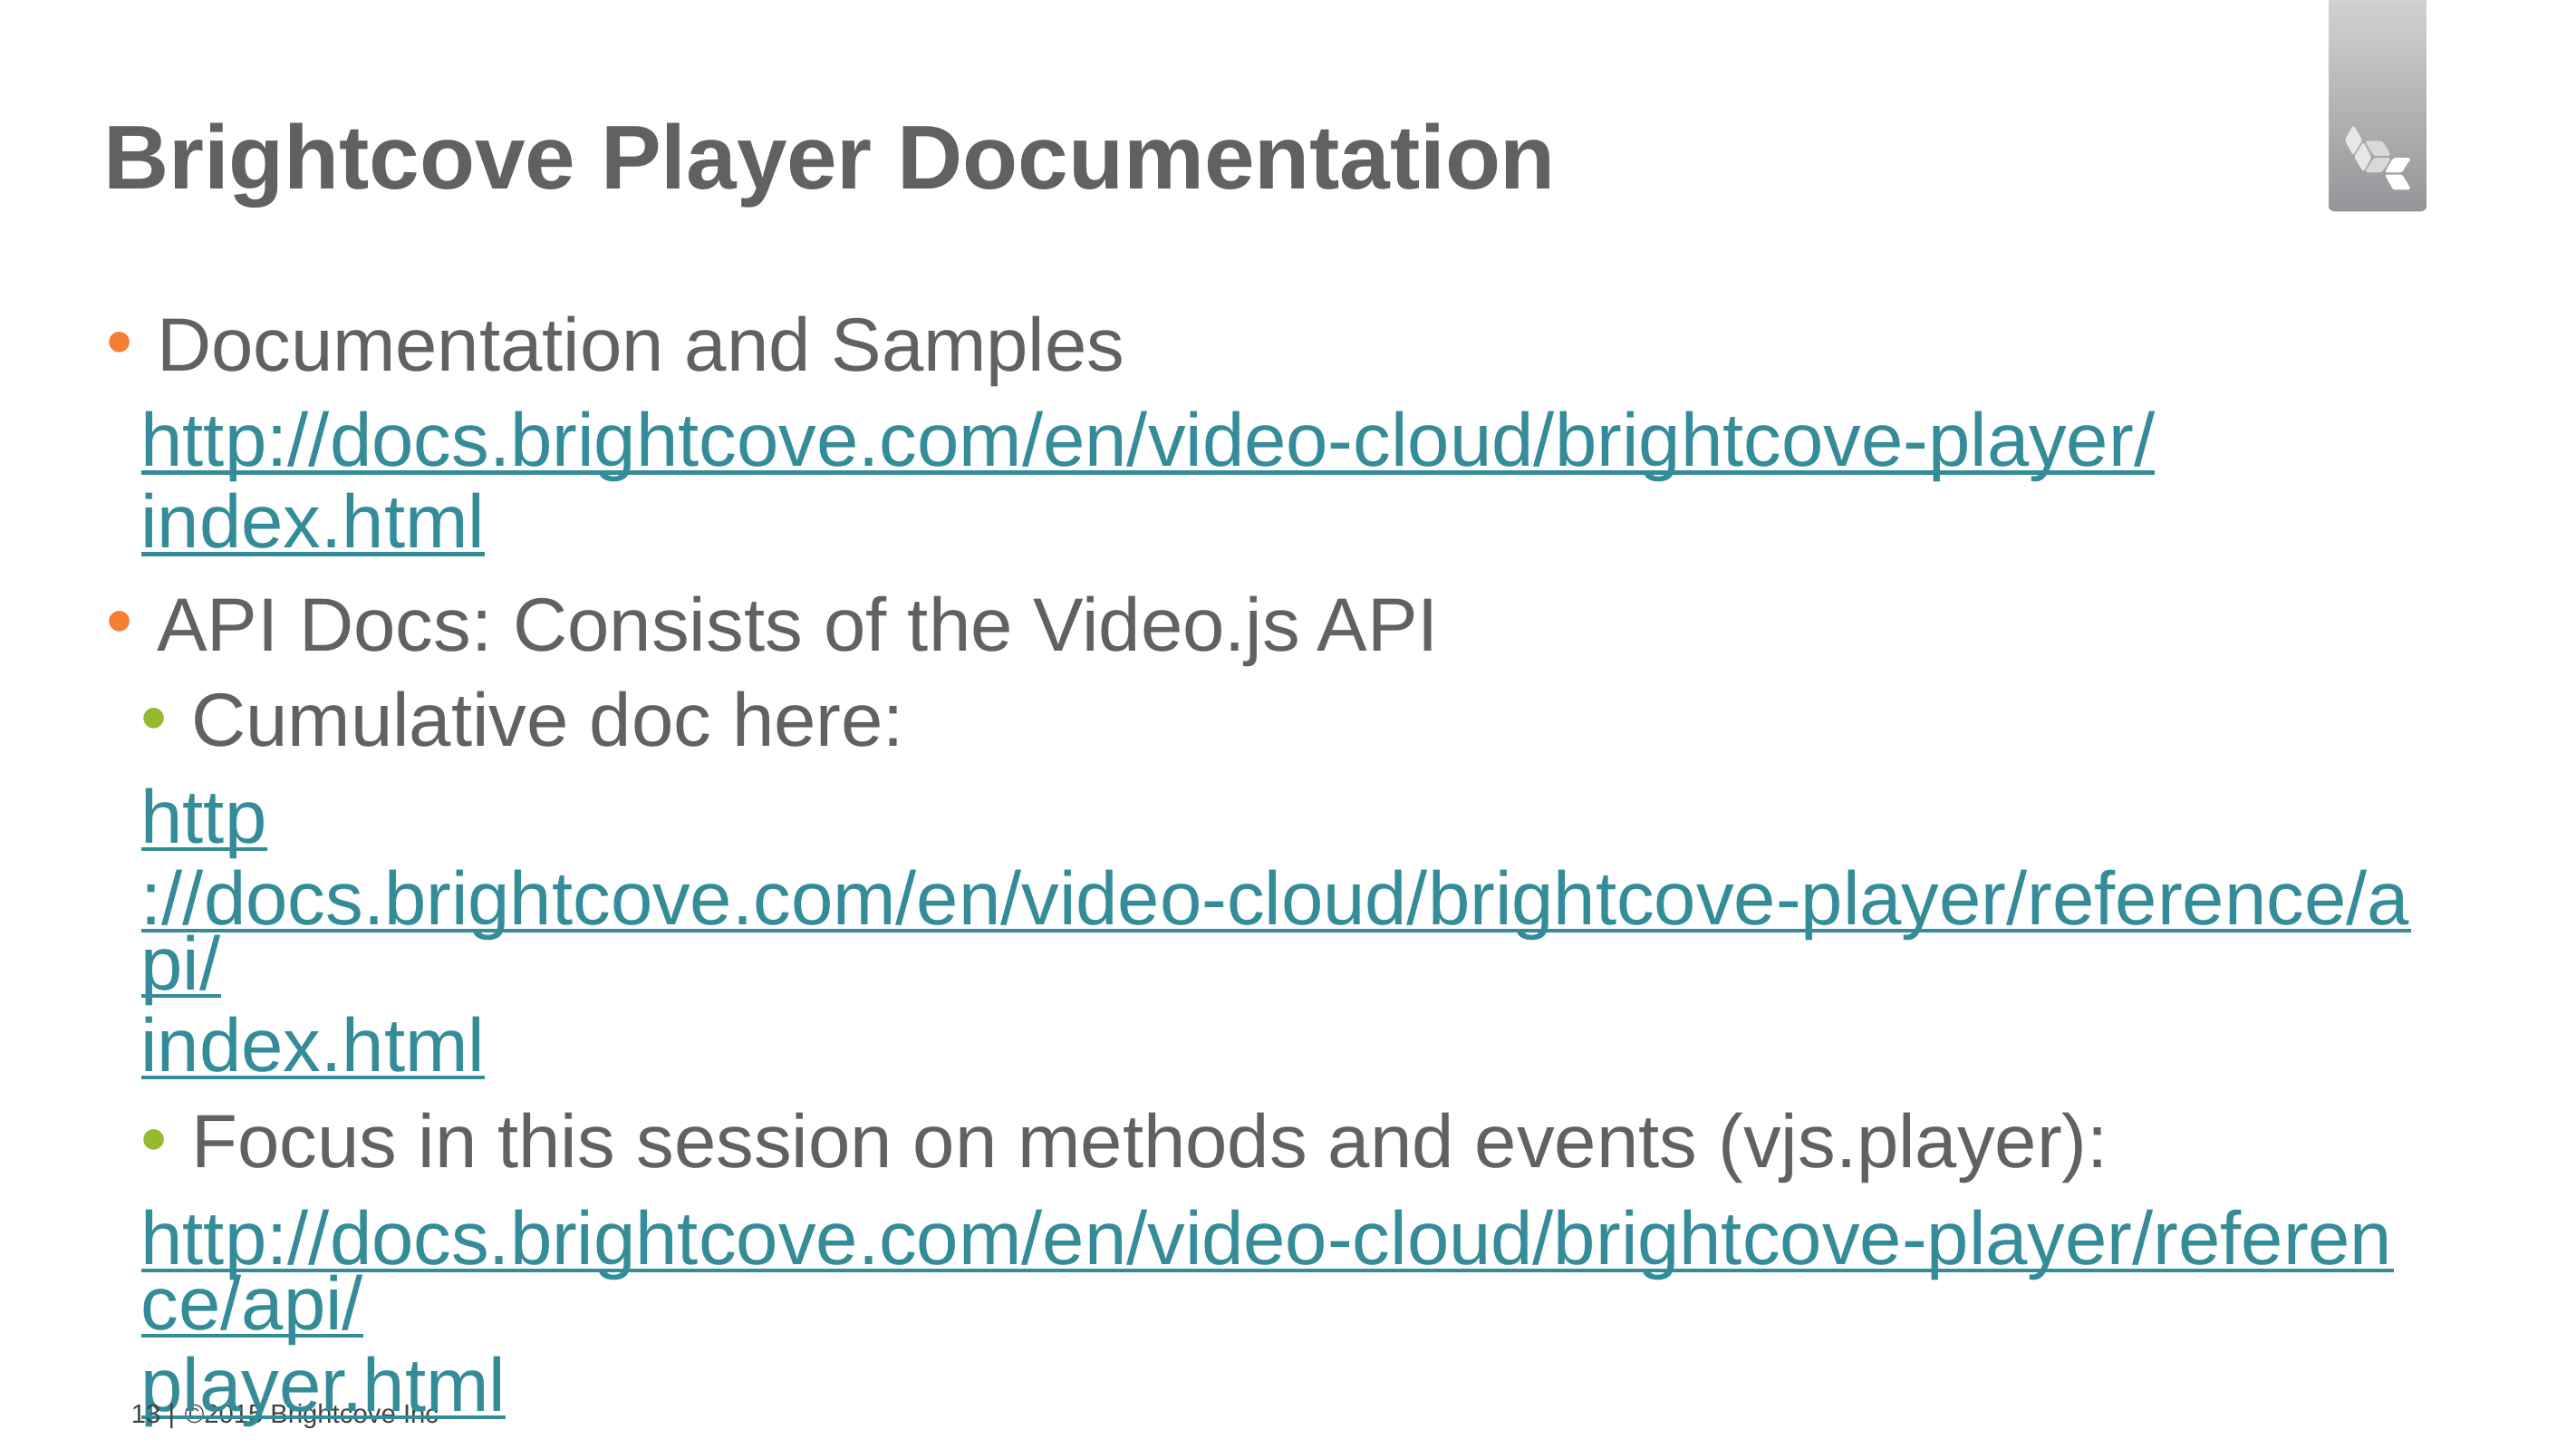

# Brightcove Player Documentation
Documentation and Samples
http://docs.brightcove.com/en/video-cloud/brightcove-player/index.html
API Docs: Consists of the Video.js API
Cumulative doc here:
http://docs.brightcove.com/en/video-cloud/brightcove-player/reference/api/index.html
Focus in this session on methods and events (vjs.player):
http://docs.brightcove.com/en/video-cloud/brightcove-player/reference/api/player.html

13 |
©2015 Brightcove Inc